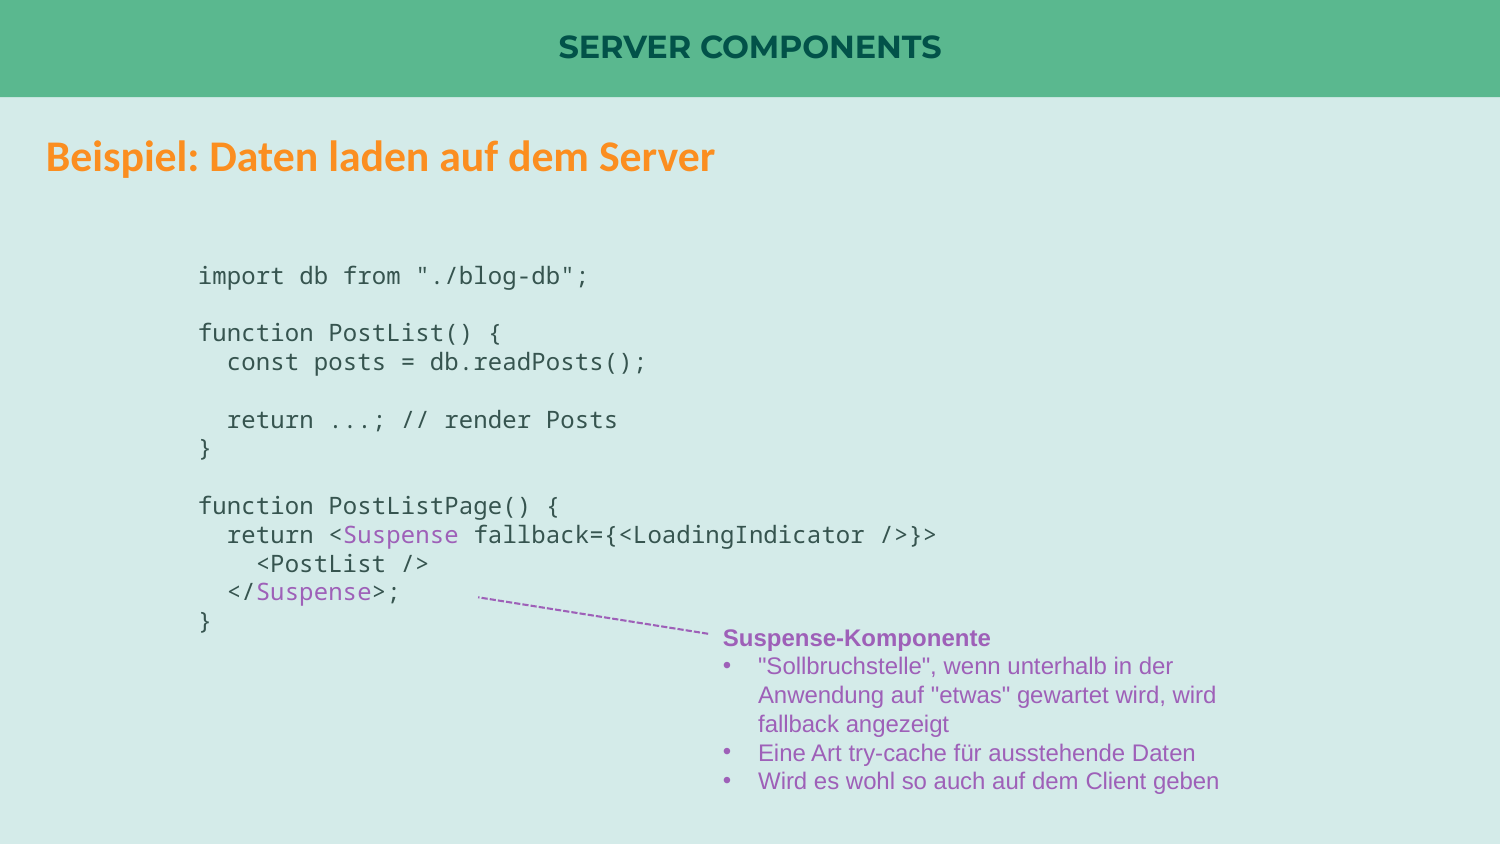

# Server Components
Beispiel: Daten laden auf dem Server
import db from "./blog-db";

function PostList() {
  const posts = db.readPosts();

  return ...; // render Posts
}

function PostListPage() {
  return <Suspense fallback={<LoadingIndicator />}>
    <PostList />
  </Suspense>;
}

Suspense-Komponente
"Sollbruchstelle", wenn unterhalb in der Anwendung auf "etwas" gewartet wird, wird fallback angezeigt
Eine Art try-cache für ausstehende Daten
Wird es wohl so auch auf dem Client geben